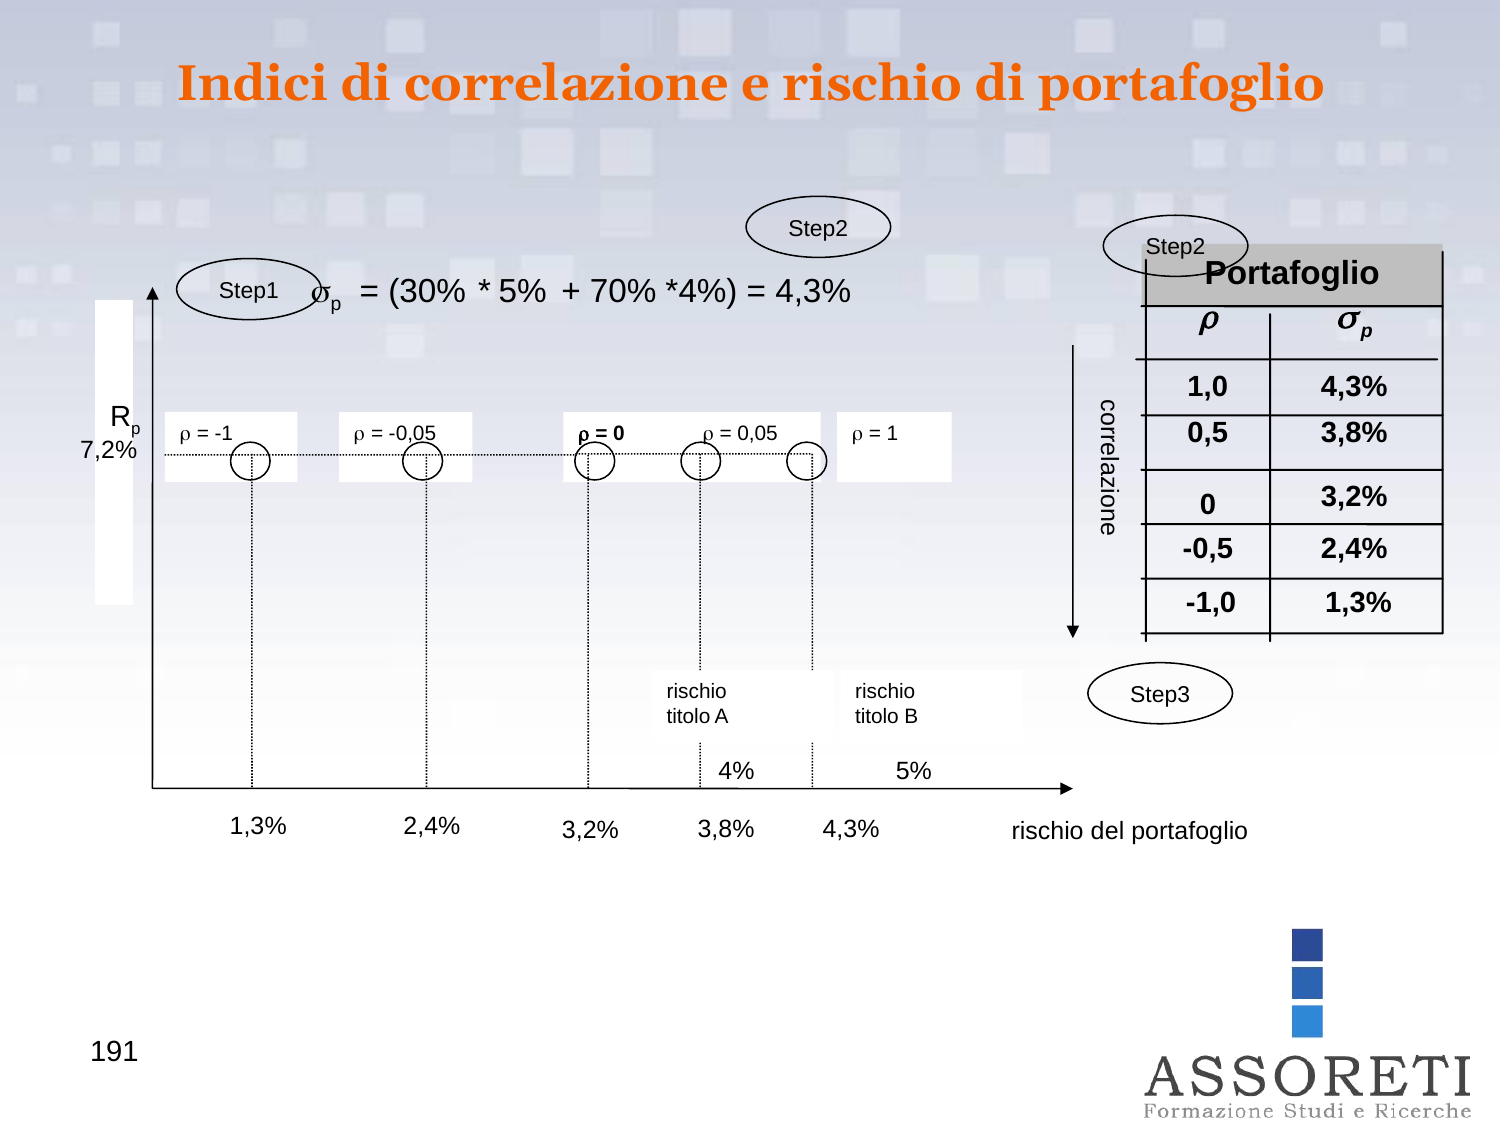

Indici di correlazione e rischio di portafoglio
Step2
Step2
Portafoglio

Step1
σp  = (30%  * 5%  + 70% *4%) = 4,3%

Rp

ρ = -1
ρ = -0,05
ρ = 0
ρ = 0,05
ρ = 1
7,2%

rischio
titolo A
rischio
titolo B
4%
5%

1,3%
2,4%
3,8%
4,3%
3,2%
ρ
σ p

1,0
4,3%
0,5
3,8%

 correlazione

3,2%
0
-0,5
2,4%

-1,0
1,3%

Step3
rischio del portafoglio
191